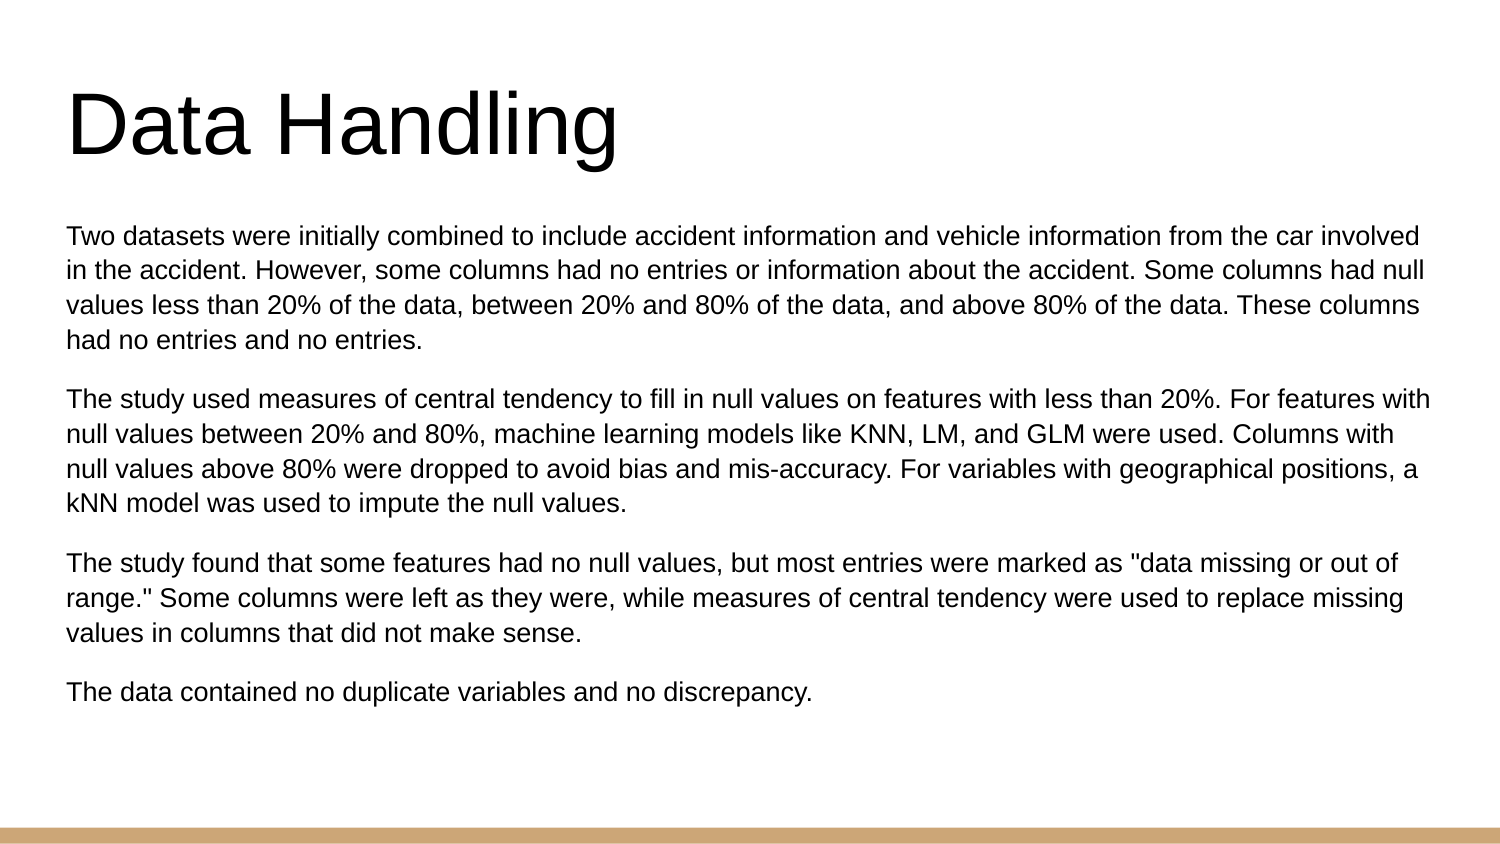

# Data Handling
Two datasets were initially combined to include accident information and vehicle information from the car involved in the accident. However, some columns had no entries or information about the accident. Some columns had null values less than 20% of the data, between 20% and 80% of the data, and above 80% of the data. These columns had no entries and no entries.
The study used measures of central tendency to fill in null values on features with less than 20%. For features with null values between 20% and 80%, machine learning models like KNN, LM, and GLM were used. Columns with null values above 80% were dropped to avoid bias and mis-accuracy. For variables with geographical positions, a kNN model was used to impute the null values.
The study found that some features had no null values, but most entries were marked as "data missing or out of range." Some columns were left as they were, while measures of central tendency were used to replace missing values in columns that did not make sense.
The data contained no duplicate variables and no discrepancy.